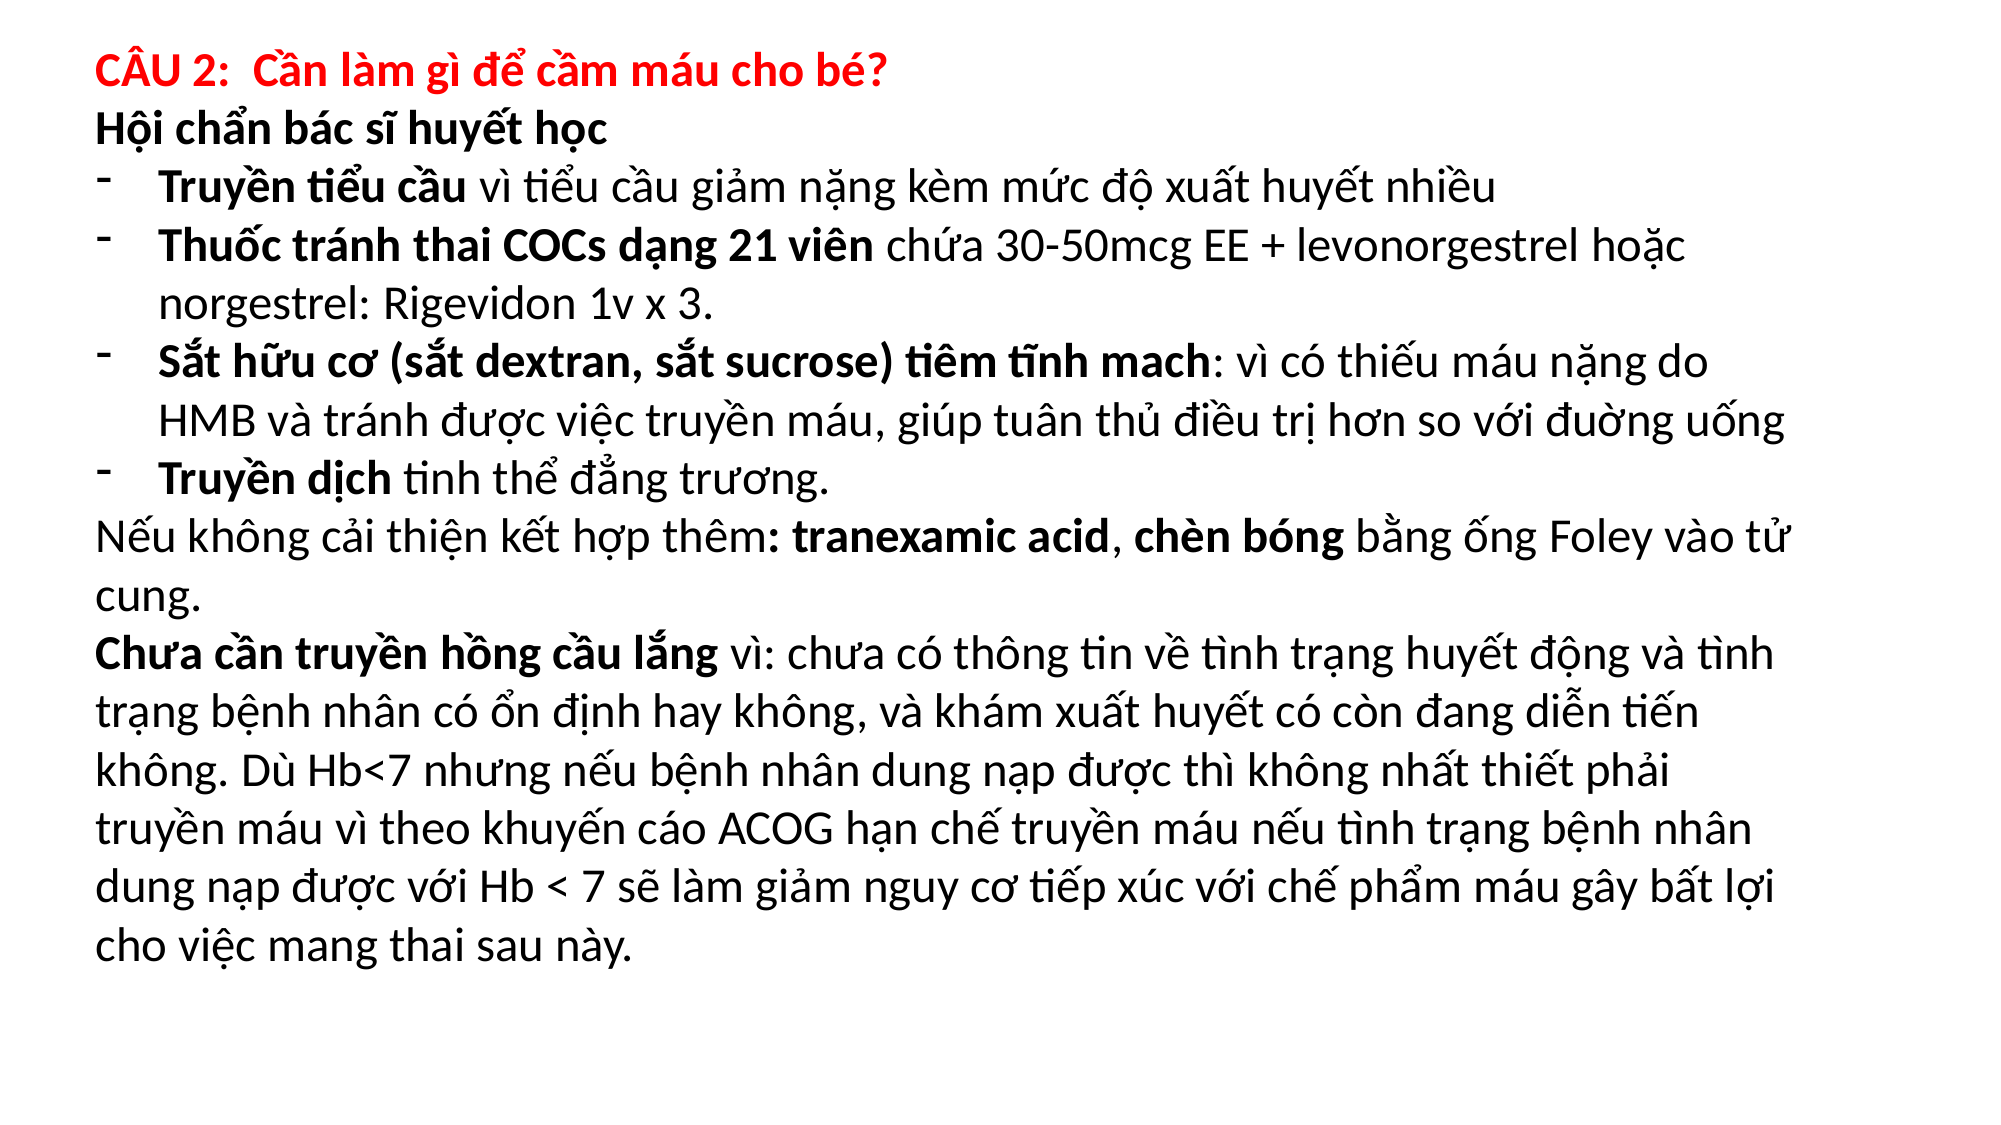

CÂU 2:  Cần làm gì để cầm máu cho bé?
Hội chẩn bác sĩ huyết học
Truyền tiểu cầu vì tiểu cầu giảm nặng kèm mức độ xuất huyết nhiều
Thuốc tránh thai COCs dạng 21 viên chứa 30-50mcg EE + levonorgestrel hoặc norgestrel: Rigevidon 1v x 3.
Sắt hữu cơ (sắt dextran, sắt sucrose) tiêm tĩnh mach: vì có thiếu máu nặng do HMB và tránh được việc truyền máu, giúp tuân thủ điều trị hơn so với đuờng uống
Truyền dịch tinh thể đẳng trương.
Nếu không cải thiện kết hợp thêm: tranexamic acid, chèn bóng bằng ống Foley vào tử cung.
Chưa cần truyền hồng cầu lắng vì: chưa có thông tin về tình trạng huyết động và tình trạng bệnh nhân có ổn định hay không, và khám xuất huyết có còn đang diễn tiến không. Dù Hb<7 nhưng nếu bệnh nhân dung nạp được thì không nhất thiết phải truyền máu vì theo khuyến cáo ACOG hạn chế truyền máu nếu tình trạng bệnh nhân dung nạp được với Hb < 7 sẽ làm giảm nguy cơ tiếp xúc với chế phẩm máu gây bất lợi cho việc mang thai sau này.